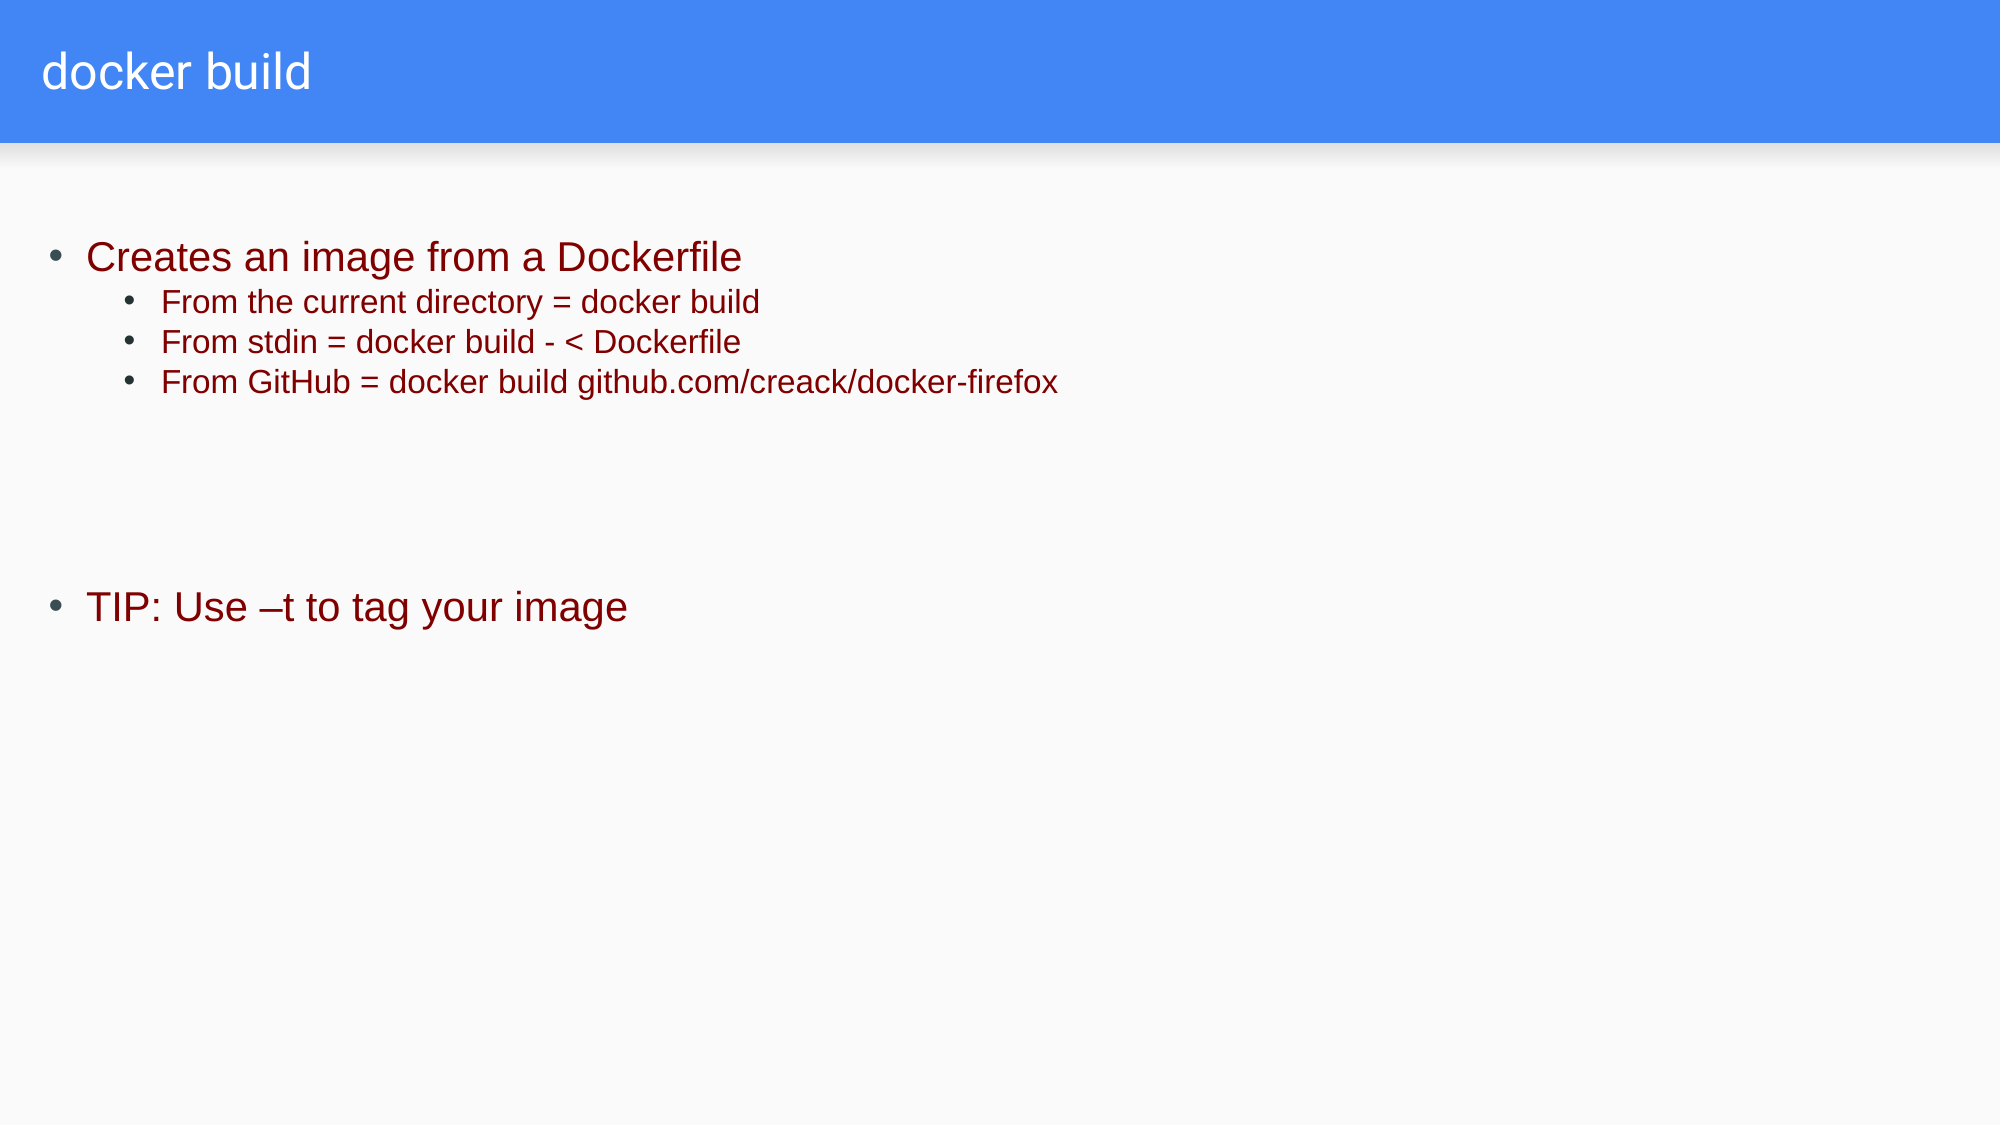

# docker build
Creates an image from a Dockerfile
From the current directory = docker build
From stdin = docker build - < Dockerfile
From GitHub = docker build github.com/creack/docker-firefox

TIP: Use –t to tag your image